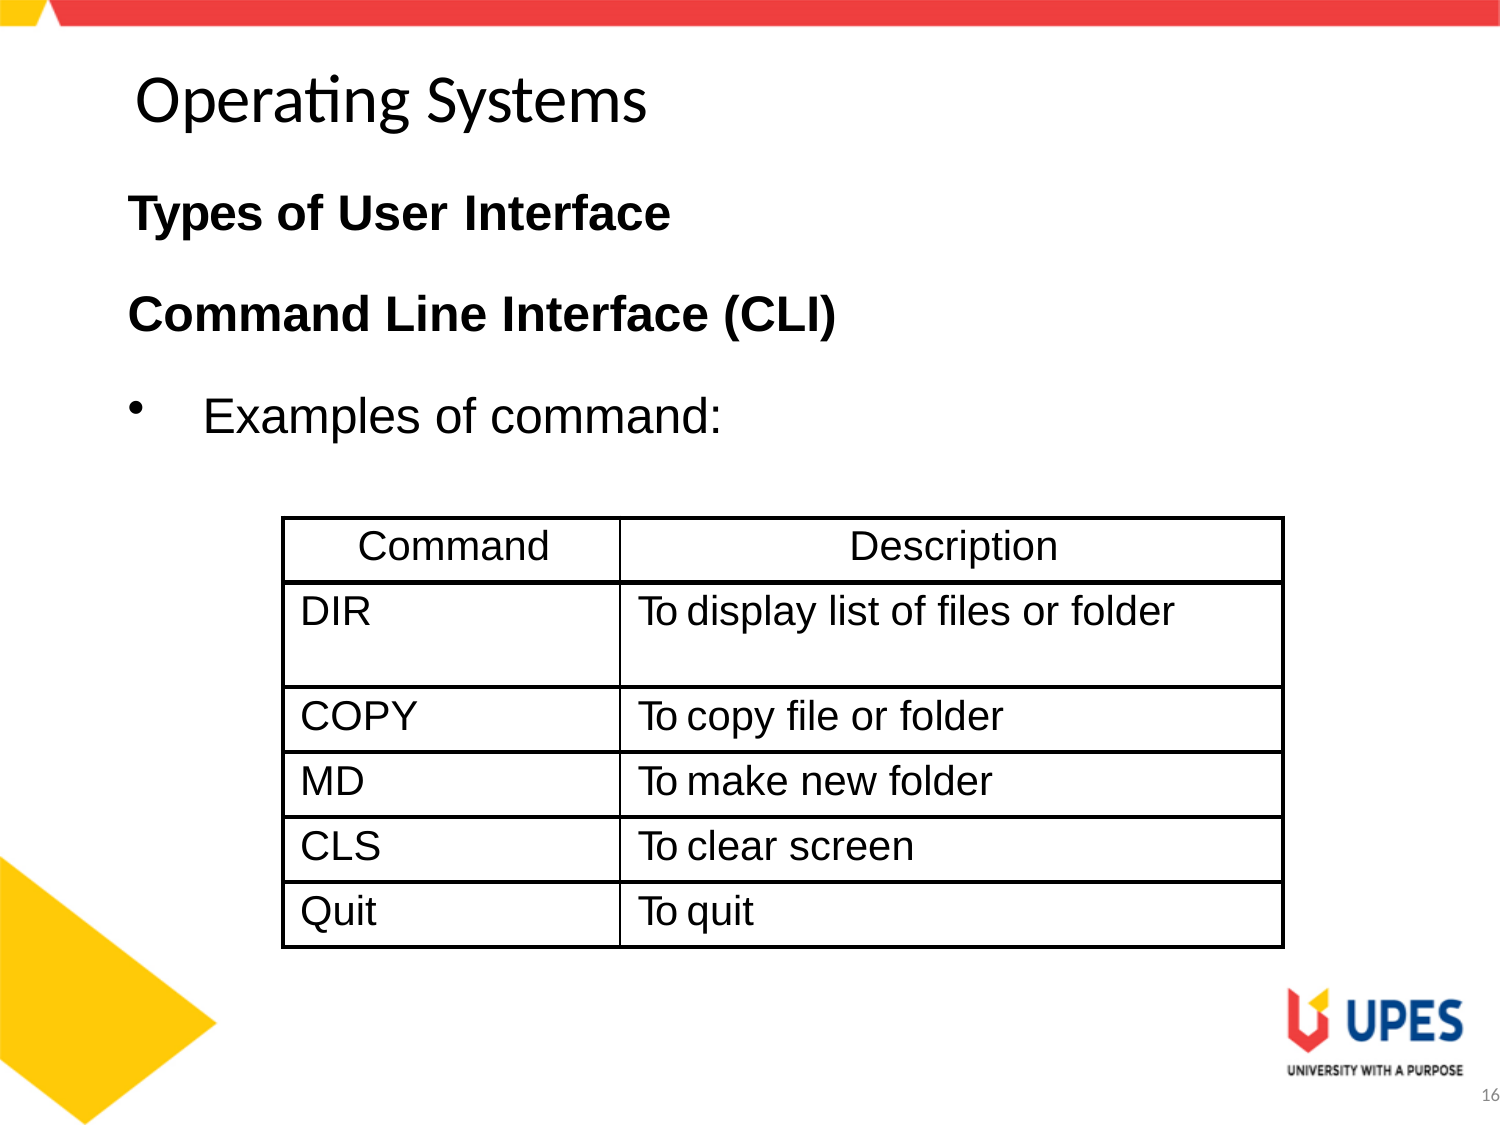

# Operating Systems
Types of User Interface
Command Line Interface (CLI)
Examples of command:
| Command | Description |
| --- | --- |
| DIR | To display list of files or folder |
| COPY | To copy file or folder |
| MD | To make new folder |
| CLS | To clear screen |
| Quit | To quit |
16